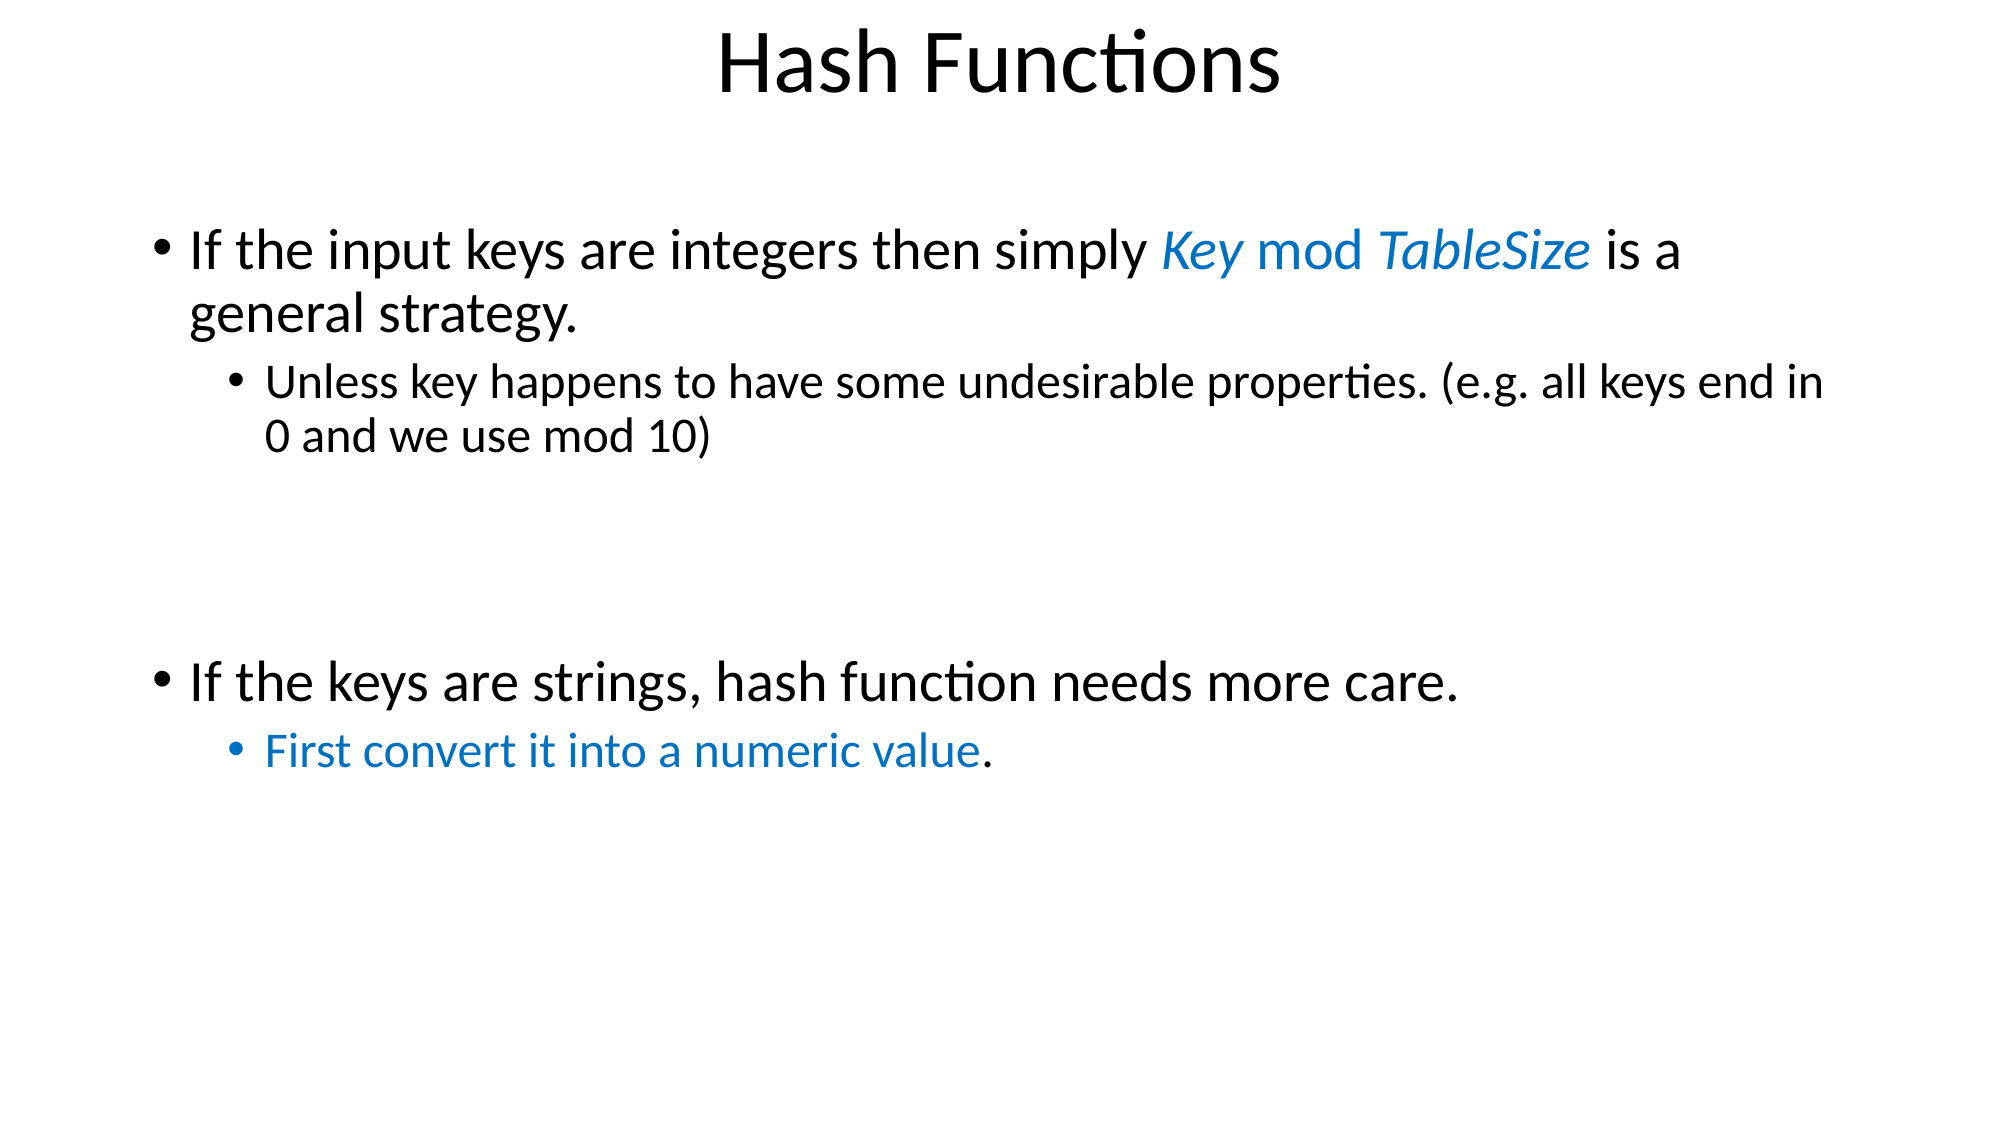

# Hash Functions
If the input keys are integers then simply Key mod TableSize is a general strategy.
Unless key happens to have some undesirable properties. (e.g. all keys end in 0 and we use mod 10)

If the keys are strings, hash function needs more care.
First convert it into a numeric value.